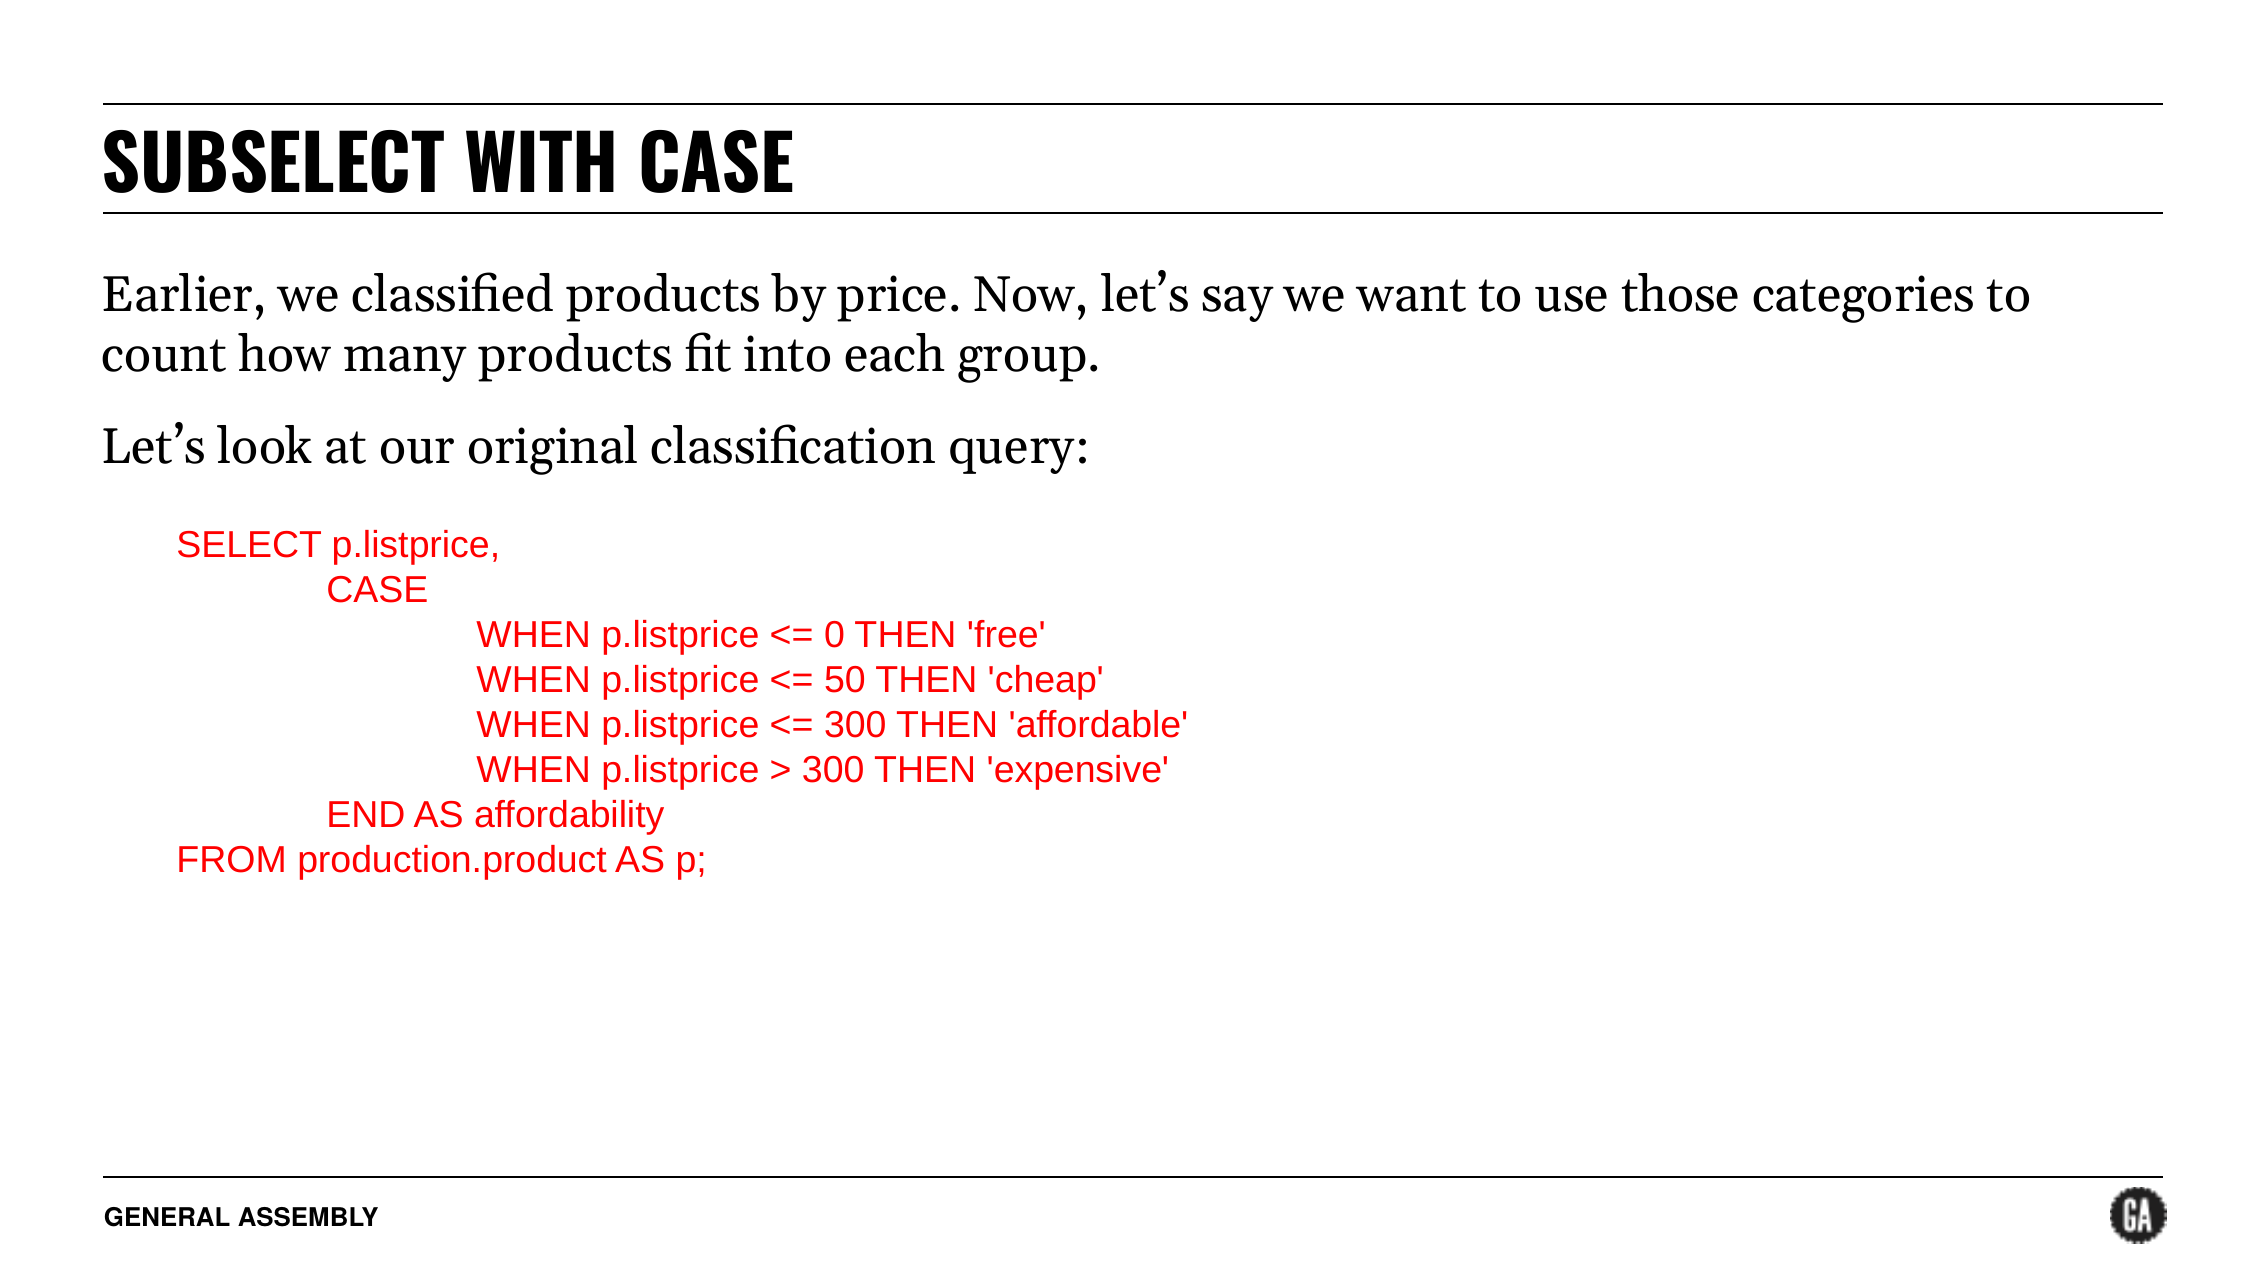

# SUBSELECT WITH CASE
Earlier, we classified products by price. Now, let’s say we want to use those categories to count how many products fit into each group.
Let’s look at our original classification query:

SELECT p.listprice,
	CASE
		WHEN p.listprice <= 0 THEN 'free'
		WHEN p.listprice <= 50 THEN 'cheap'
		WHEN p.listprice <= 300 THEN 'affordable'
		WHEN p.listprice > 300 THEN 'expensive'
	END AS affordability
FROM production.product AS p;